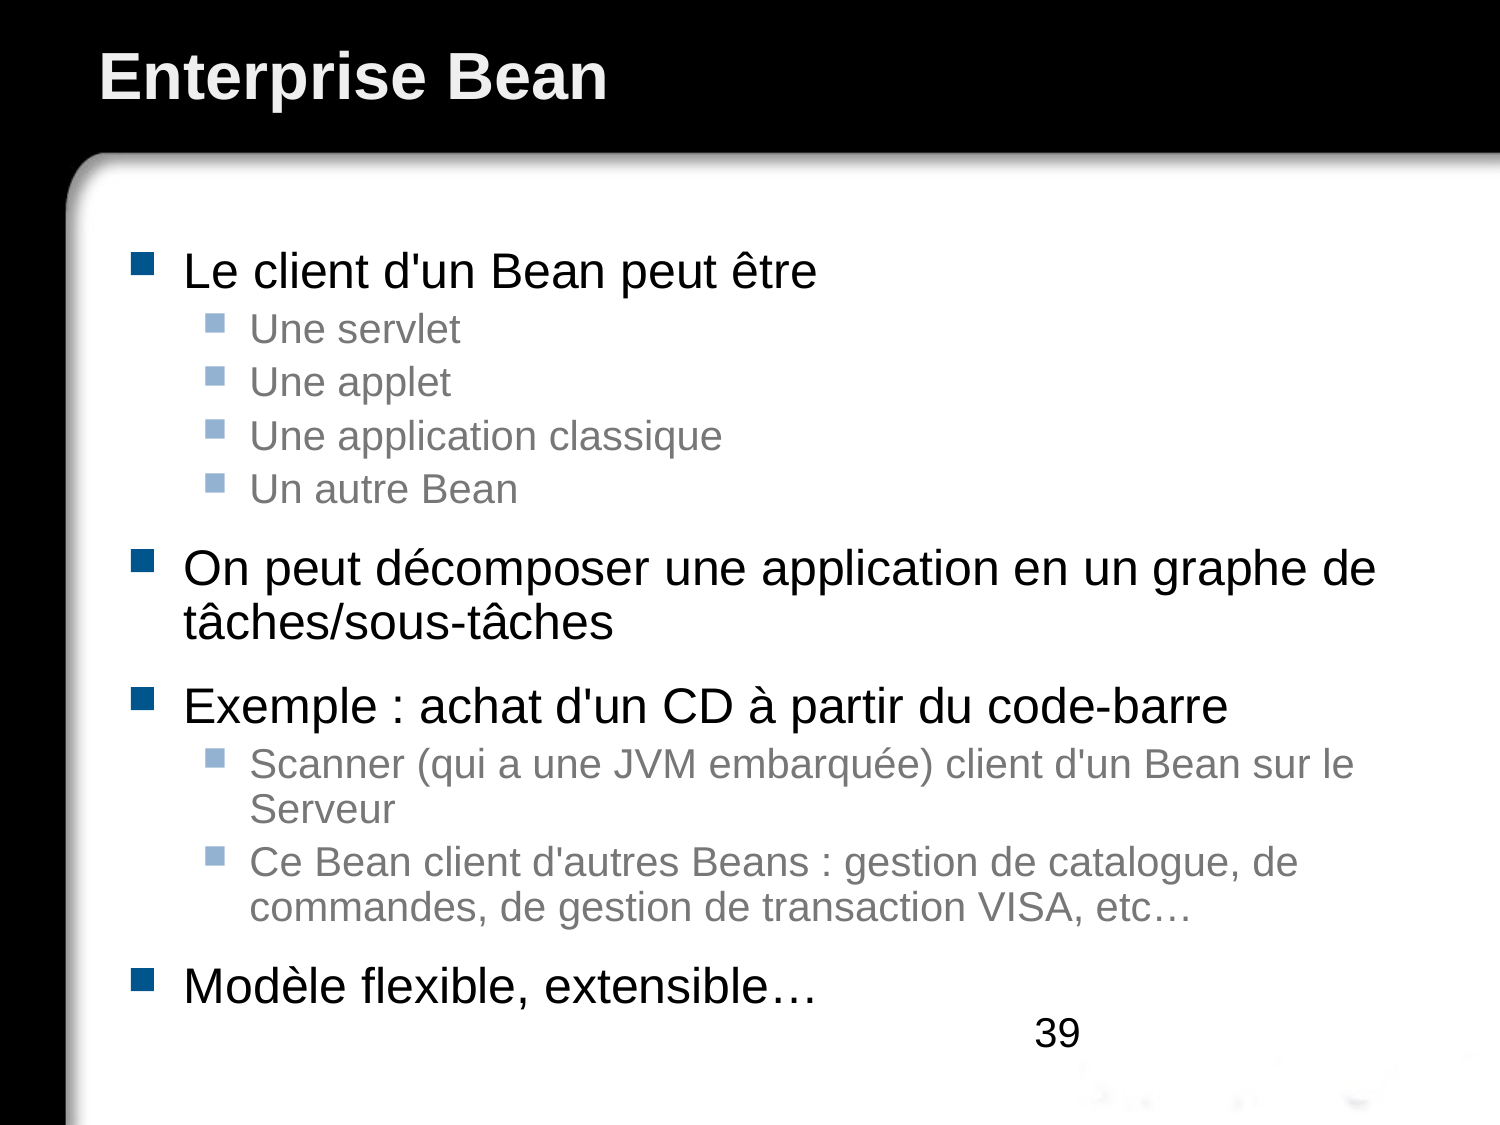

# Enterprise Bean
Le client d'un Bean peut être
Une servlet
Une applet
Une application classique
Un autre Bean
On peut décomposer une application en un graphe de tâches/sous-tâches
Exemple : achat d'un CD à partir du code-barre
Scanner (qui a une JVM embarquée) client d'un Bean sur le Serveur
Ce Bean client d'autres Beans : gestion de catalogue, de commandes, de gestion de transaction VISA, etc…
Modèle flexible, extensible…